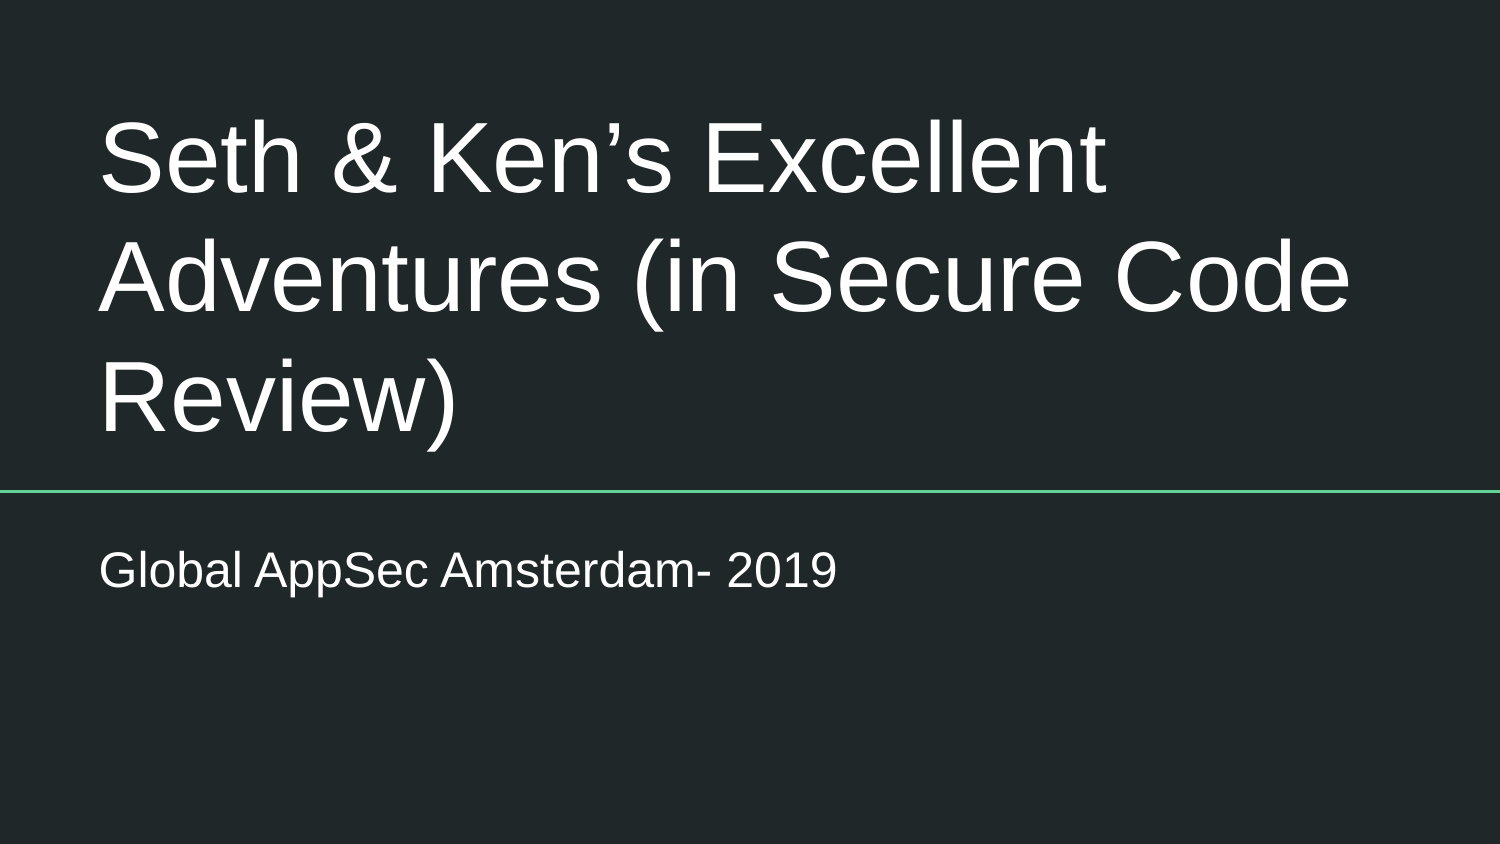

# Seth & Ken’s Excellent Adventures (in Secure Code Review)
Global AppSec Amsterdam- 2019